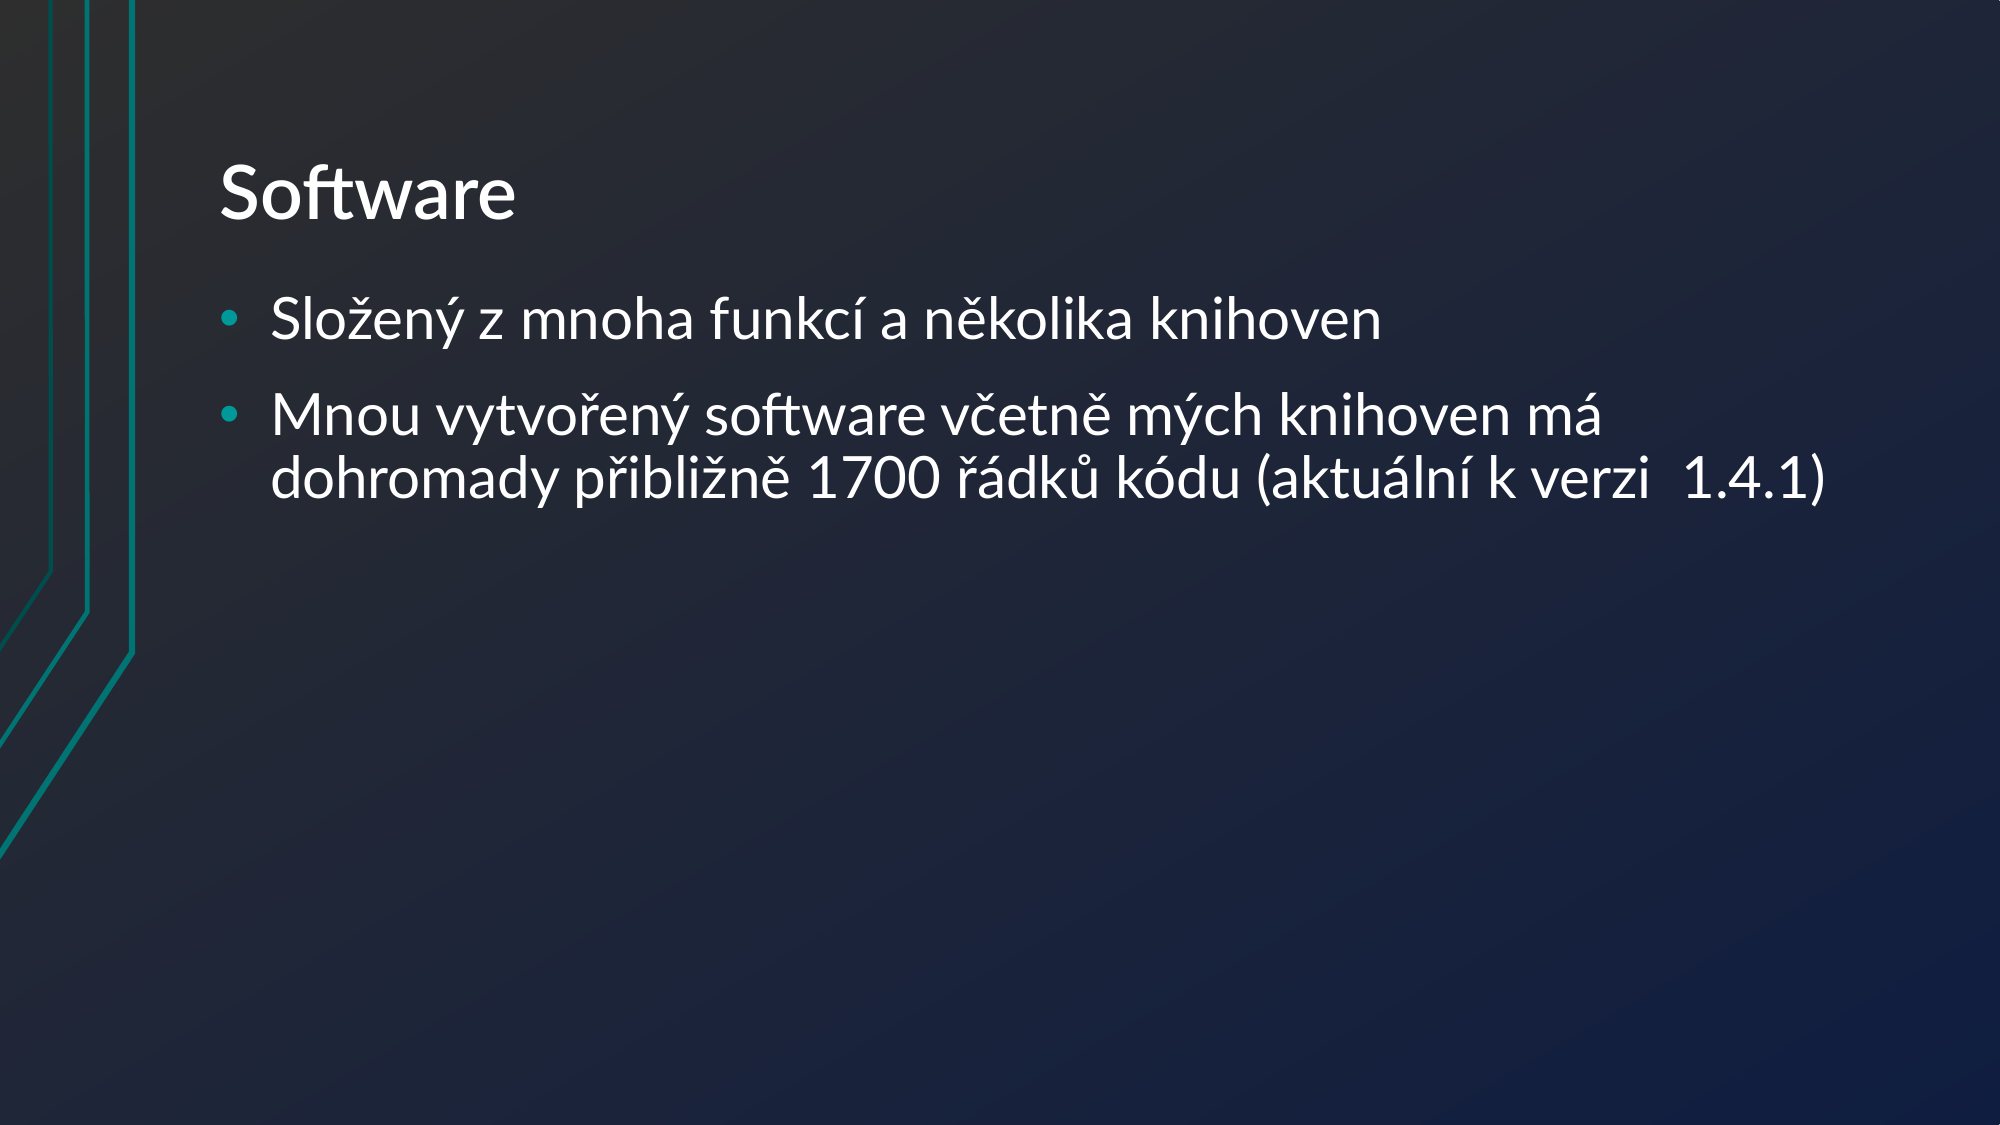

# Software
Složený z mnoha funkcí a několika knihoven
Mnou vytvořený software včetně mých knihoven má dohromady přibližně 1700 řádků kódu (aktuální k verzi  1.4.1)